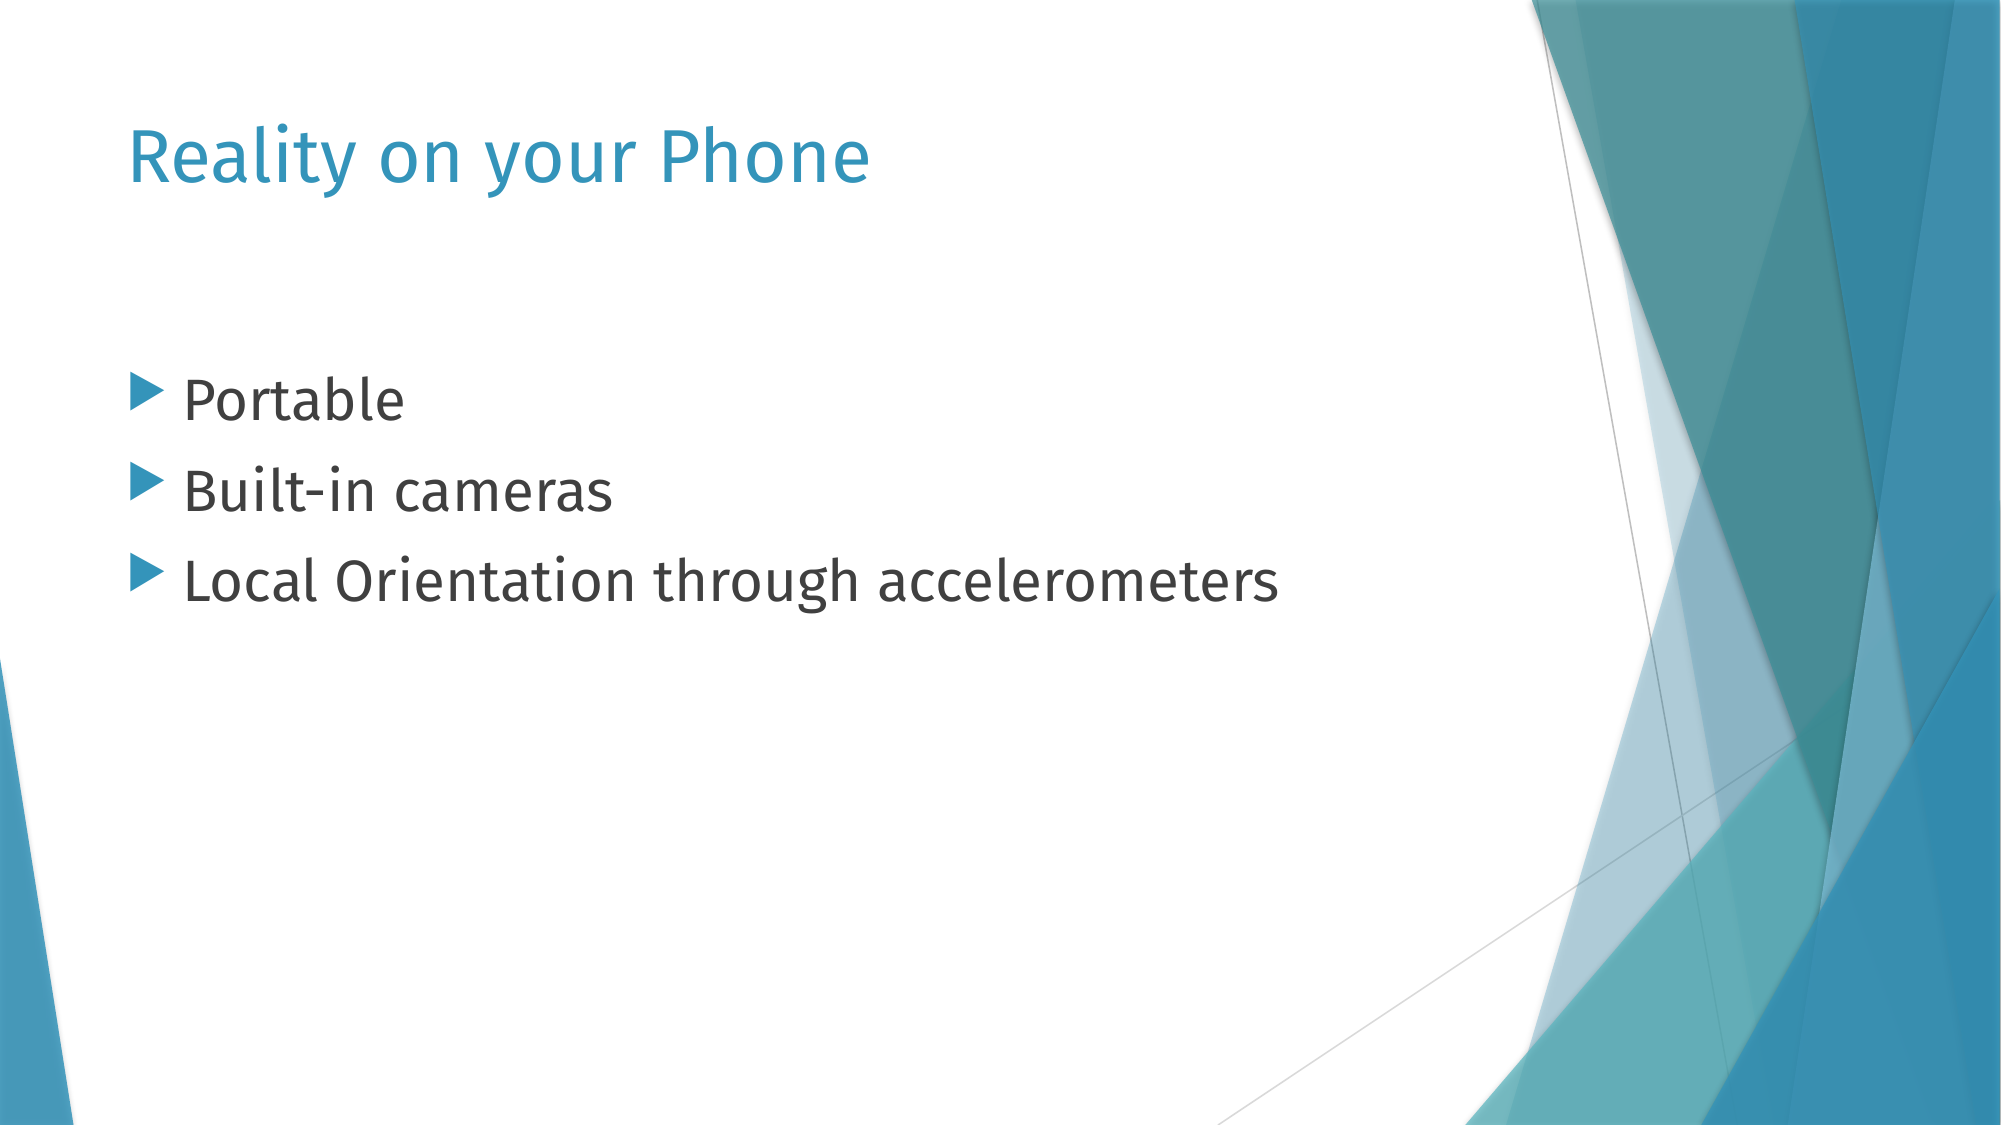

# Reality on your Phone
Portable
Built-in cameras
Local Orientation through accelerometers